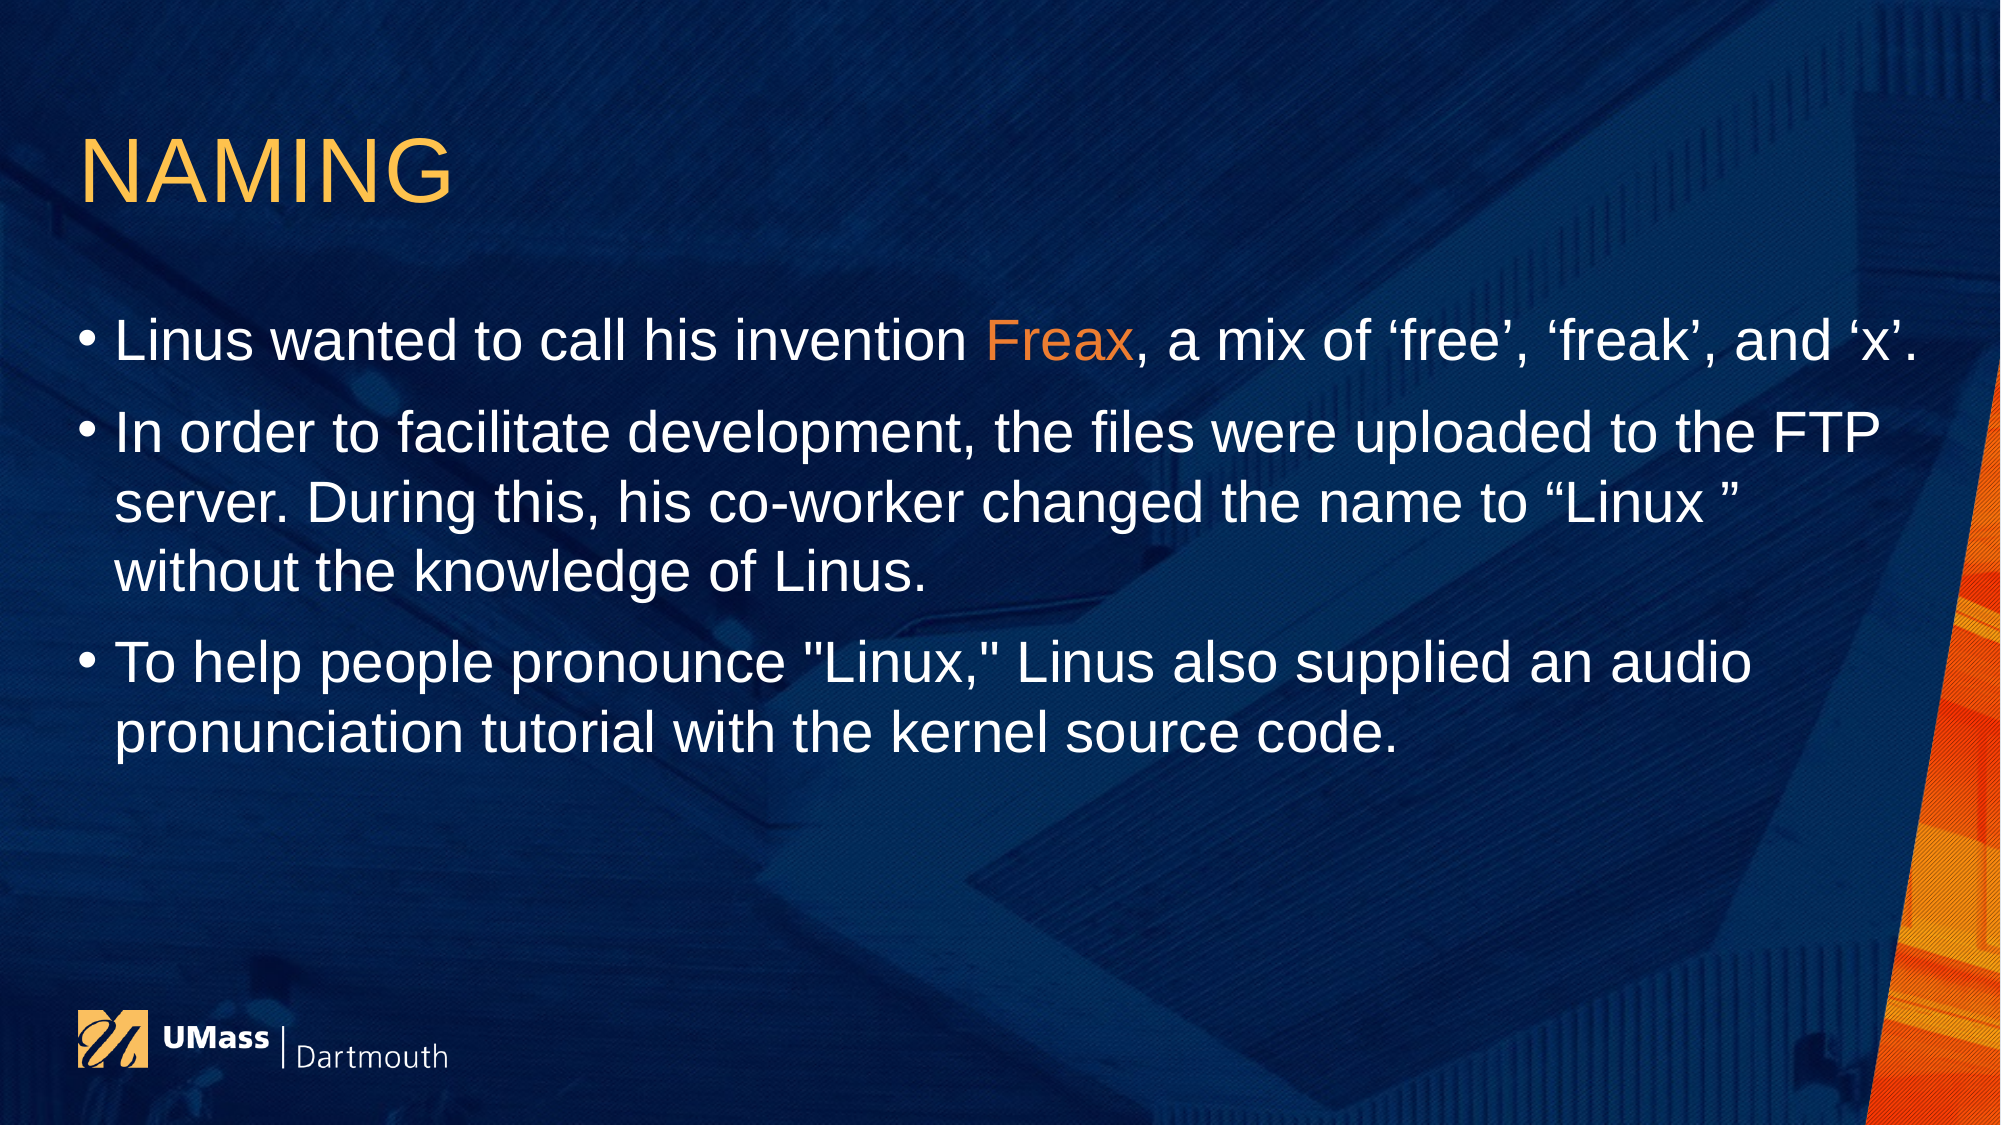

# Naming
Linus wanted to call his invention Freax, a mix of ‘free’, ‘freak’, and ‘x’.
In order to facilitate development, the files were uploaded to the FTP server. During this, his co-worker changed the name to “Linux ” without the knowledge of Linus.
To help people pronounce "Linux," Linus also supplied an audio pronunciation tutorial with the kernel source code.